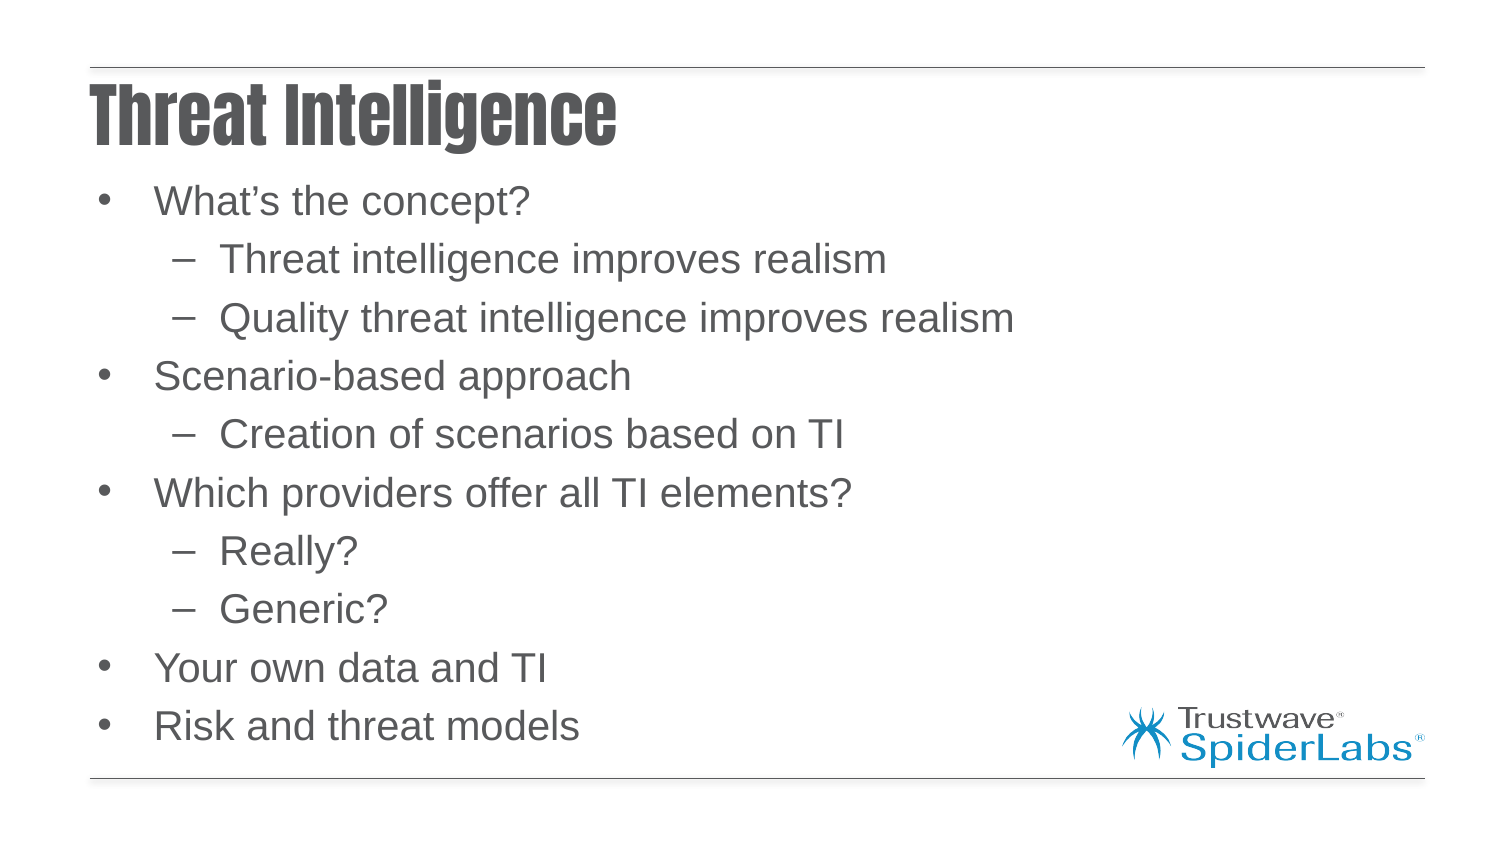

# Threat Intelligence
What’s the concept?
Threat intelligence improves realism
Quality threat intelligence improves realism
Scenario-based approach
Creation of scenarios based on TI
Which providers offer all TI elements?
Really?
Generic?
Your own data and TI
Risk and threat models